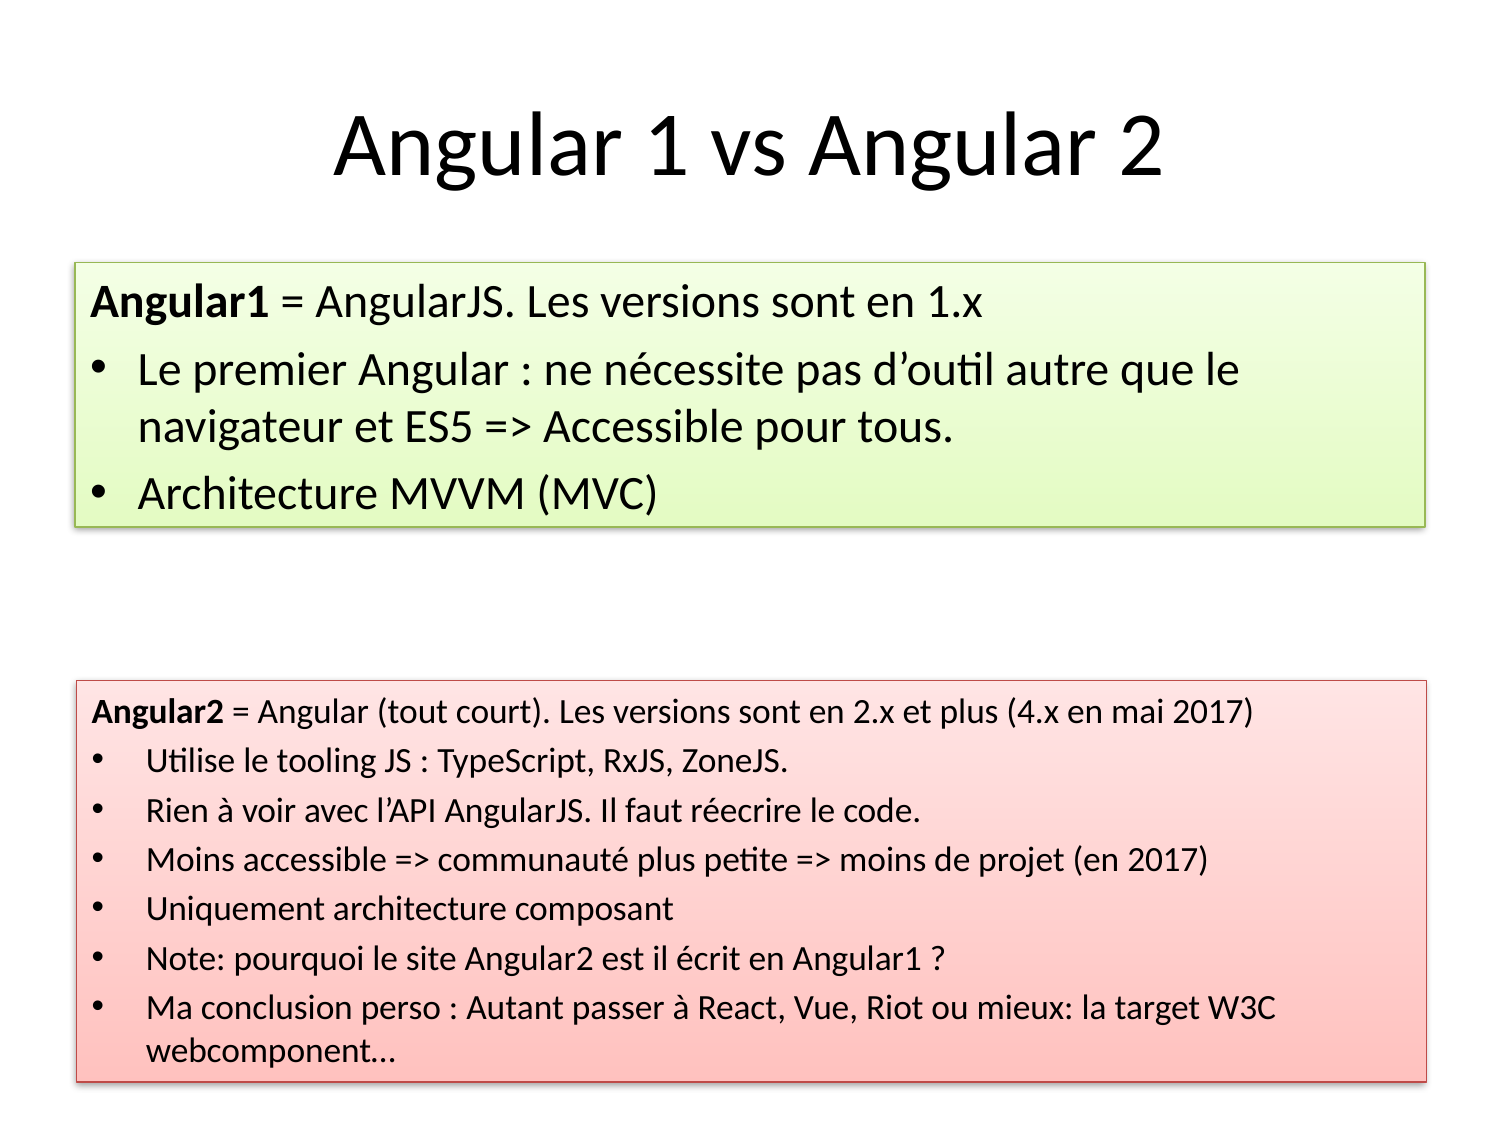

# Angular 1 vs Angular 2
Angular1 = AngularJS. Les versions sont en 1.x
Le premier Angular : ne nécessite pas d’outil autre que le navigateur et ES5 => Accessible pour tous.
Architecture MVVM (MVC)
Angular2 = Angular (tout court). Les versions sont en 2.x et plus (4.x en mai 2017)
Utilise le tooling JS : TypeScript, RxJS, ZoneJS.
Rien à voir avec l’API AngularJS. Il faut réecrire le code.
Moins accessible => communauté plus petite => moins de projet (en 2017)
Uniquement architecture composant
Note: pourquoi le site Angular2 est il écrit en Angular1 ?
Ma conclusion perso : Autant passer à React, Vue, Riot ou mieux: la target W3C webcomponent…